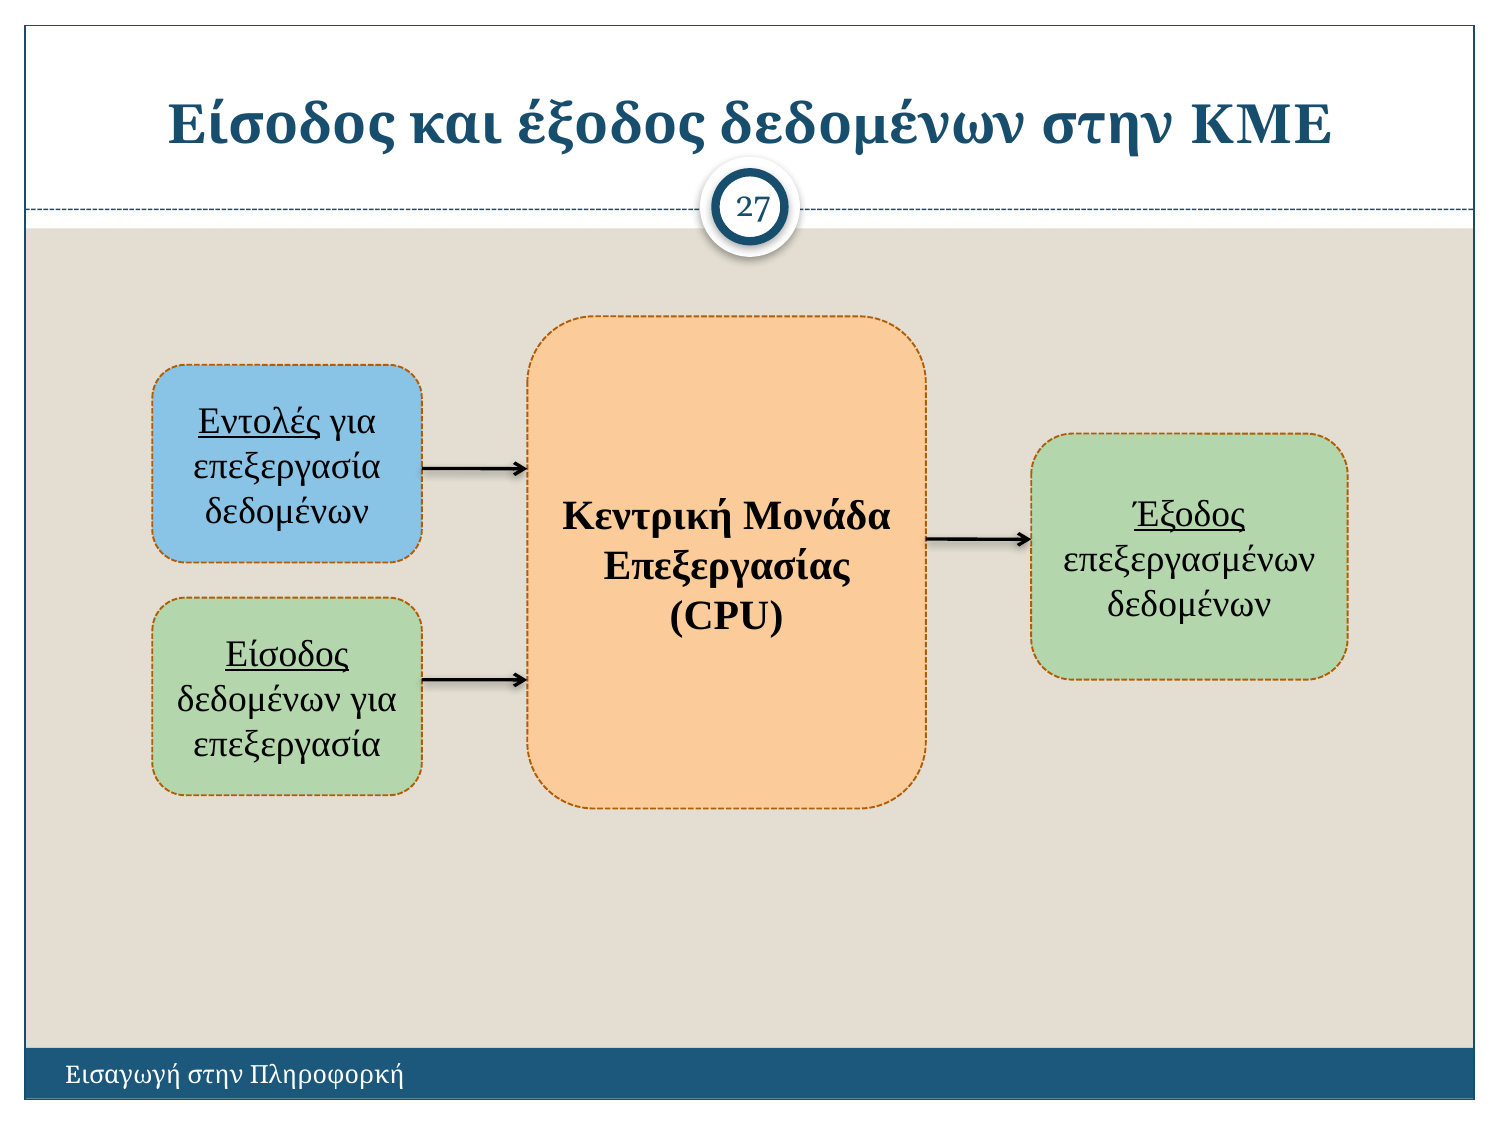

# Είσοδος και έξοδος δεδομένων στην ΚΜΕ
27
Κεντρική Μονάδα Επεξεργασίας (CPU)
Εντολές για επεξεργασία δεδομένων
Έξοδος επεξεργασμένων δεδομένων
Είσοδος δεδομένων για επεξεργασία
Εισαγωγή στην Πληροφορκή